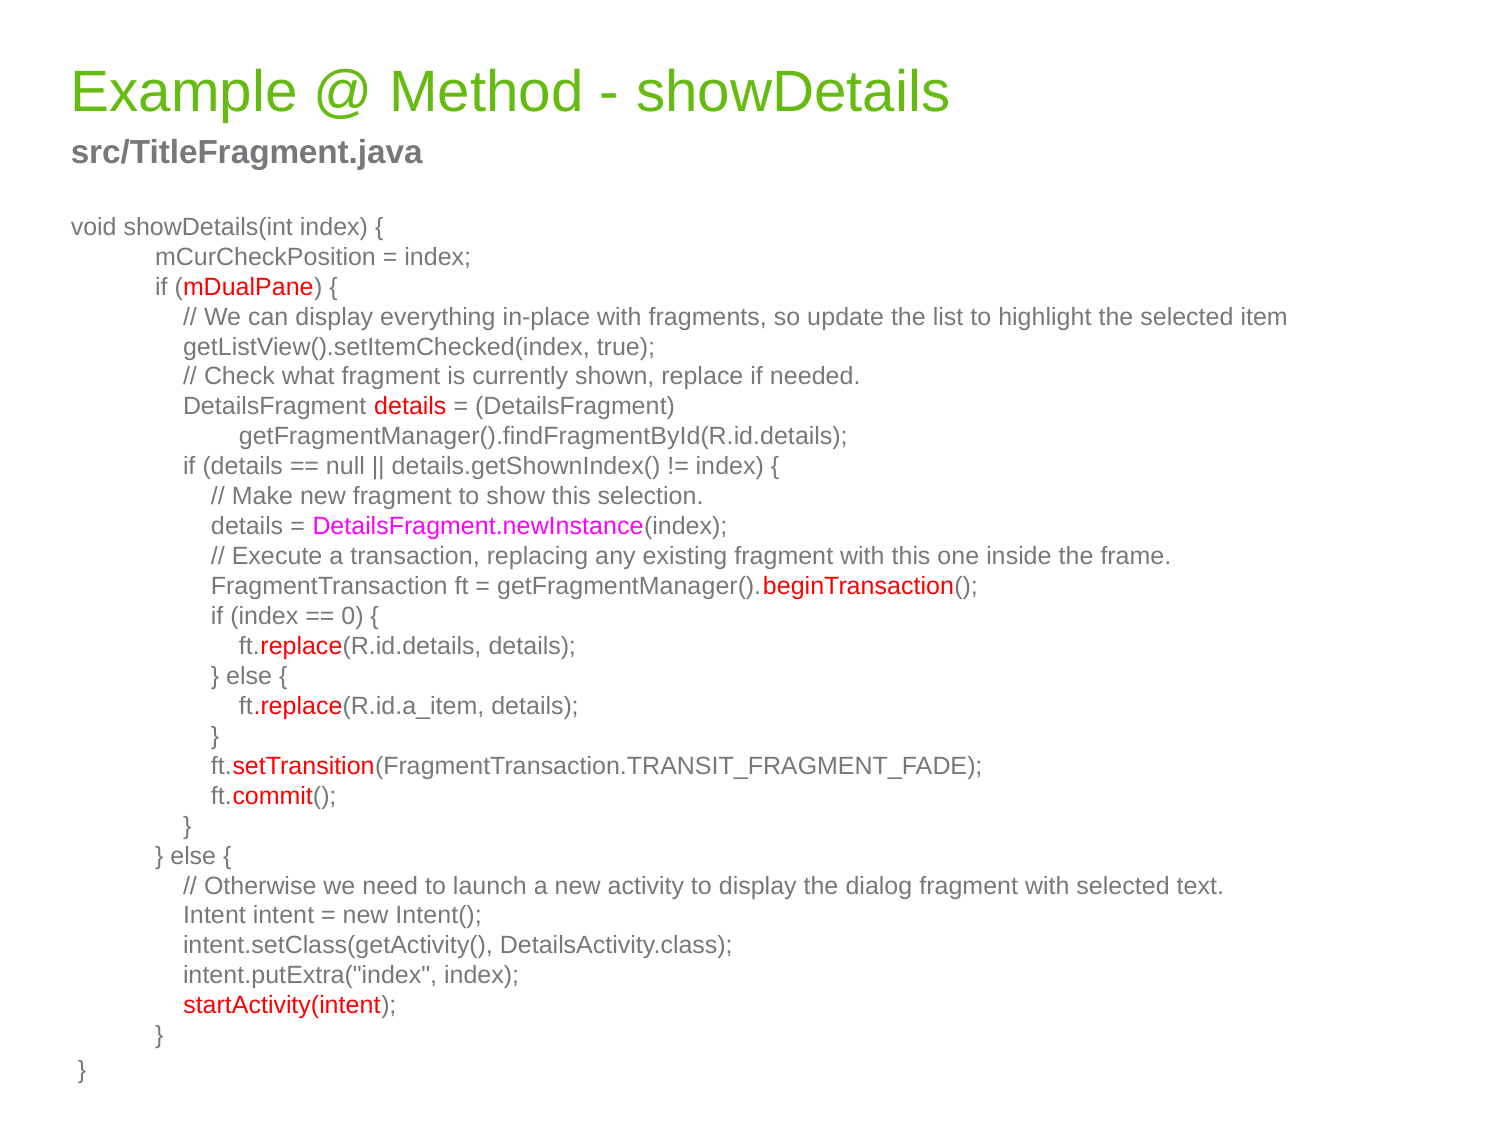

# Example @ Method - showDetails
src/TitleFragment.java

void showDetails(int index) {
        mCurCheckPosition = index;
        if (mDualPane) {
            // We can display everything in-place with fragments, so update the list to highlight the selected item
            getListView().setItemChecked(index, true);
            // Check what fragment is currently shown, replace if needed.
            DetailsFragment details = (DetailsFragment)
                    getFragmentManager().findFragmentById(R.id.details);
            if (details == null || details.getShownIndex() != index) {
                // Make new fragment to show this selection.
                details = DetailsFragment.newInstance(index);
                // Execute a transaction, replacing any existing fragment with this one inside the frame.
                FragmentTransaction ft = getFragmentManager().beginTransaction();
                if (index == 0) {
                    ft.replace(R.id.details, details);
                } else {
                    ft.replace(R.id.a_item, details);
                }
                ft.setTransition(FragmentTransaction.TRANSIT_FRAGMENT_FADE);
                ft.commit();
            }
        } else {
            // Otherwise we need to launch a new activity to display the dialog fragment with selected text.
            Intent intent = new Intent();
            intent.setClass(getActivity(), DetailsActivity.class);
            intent.putExtra("index", index);
            startActivity(intent);
        }
 }